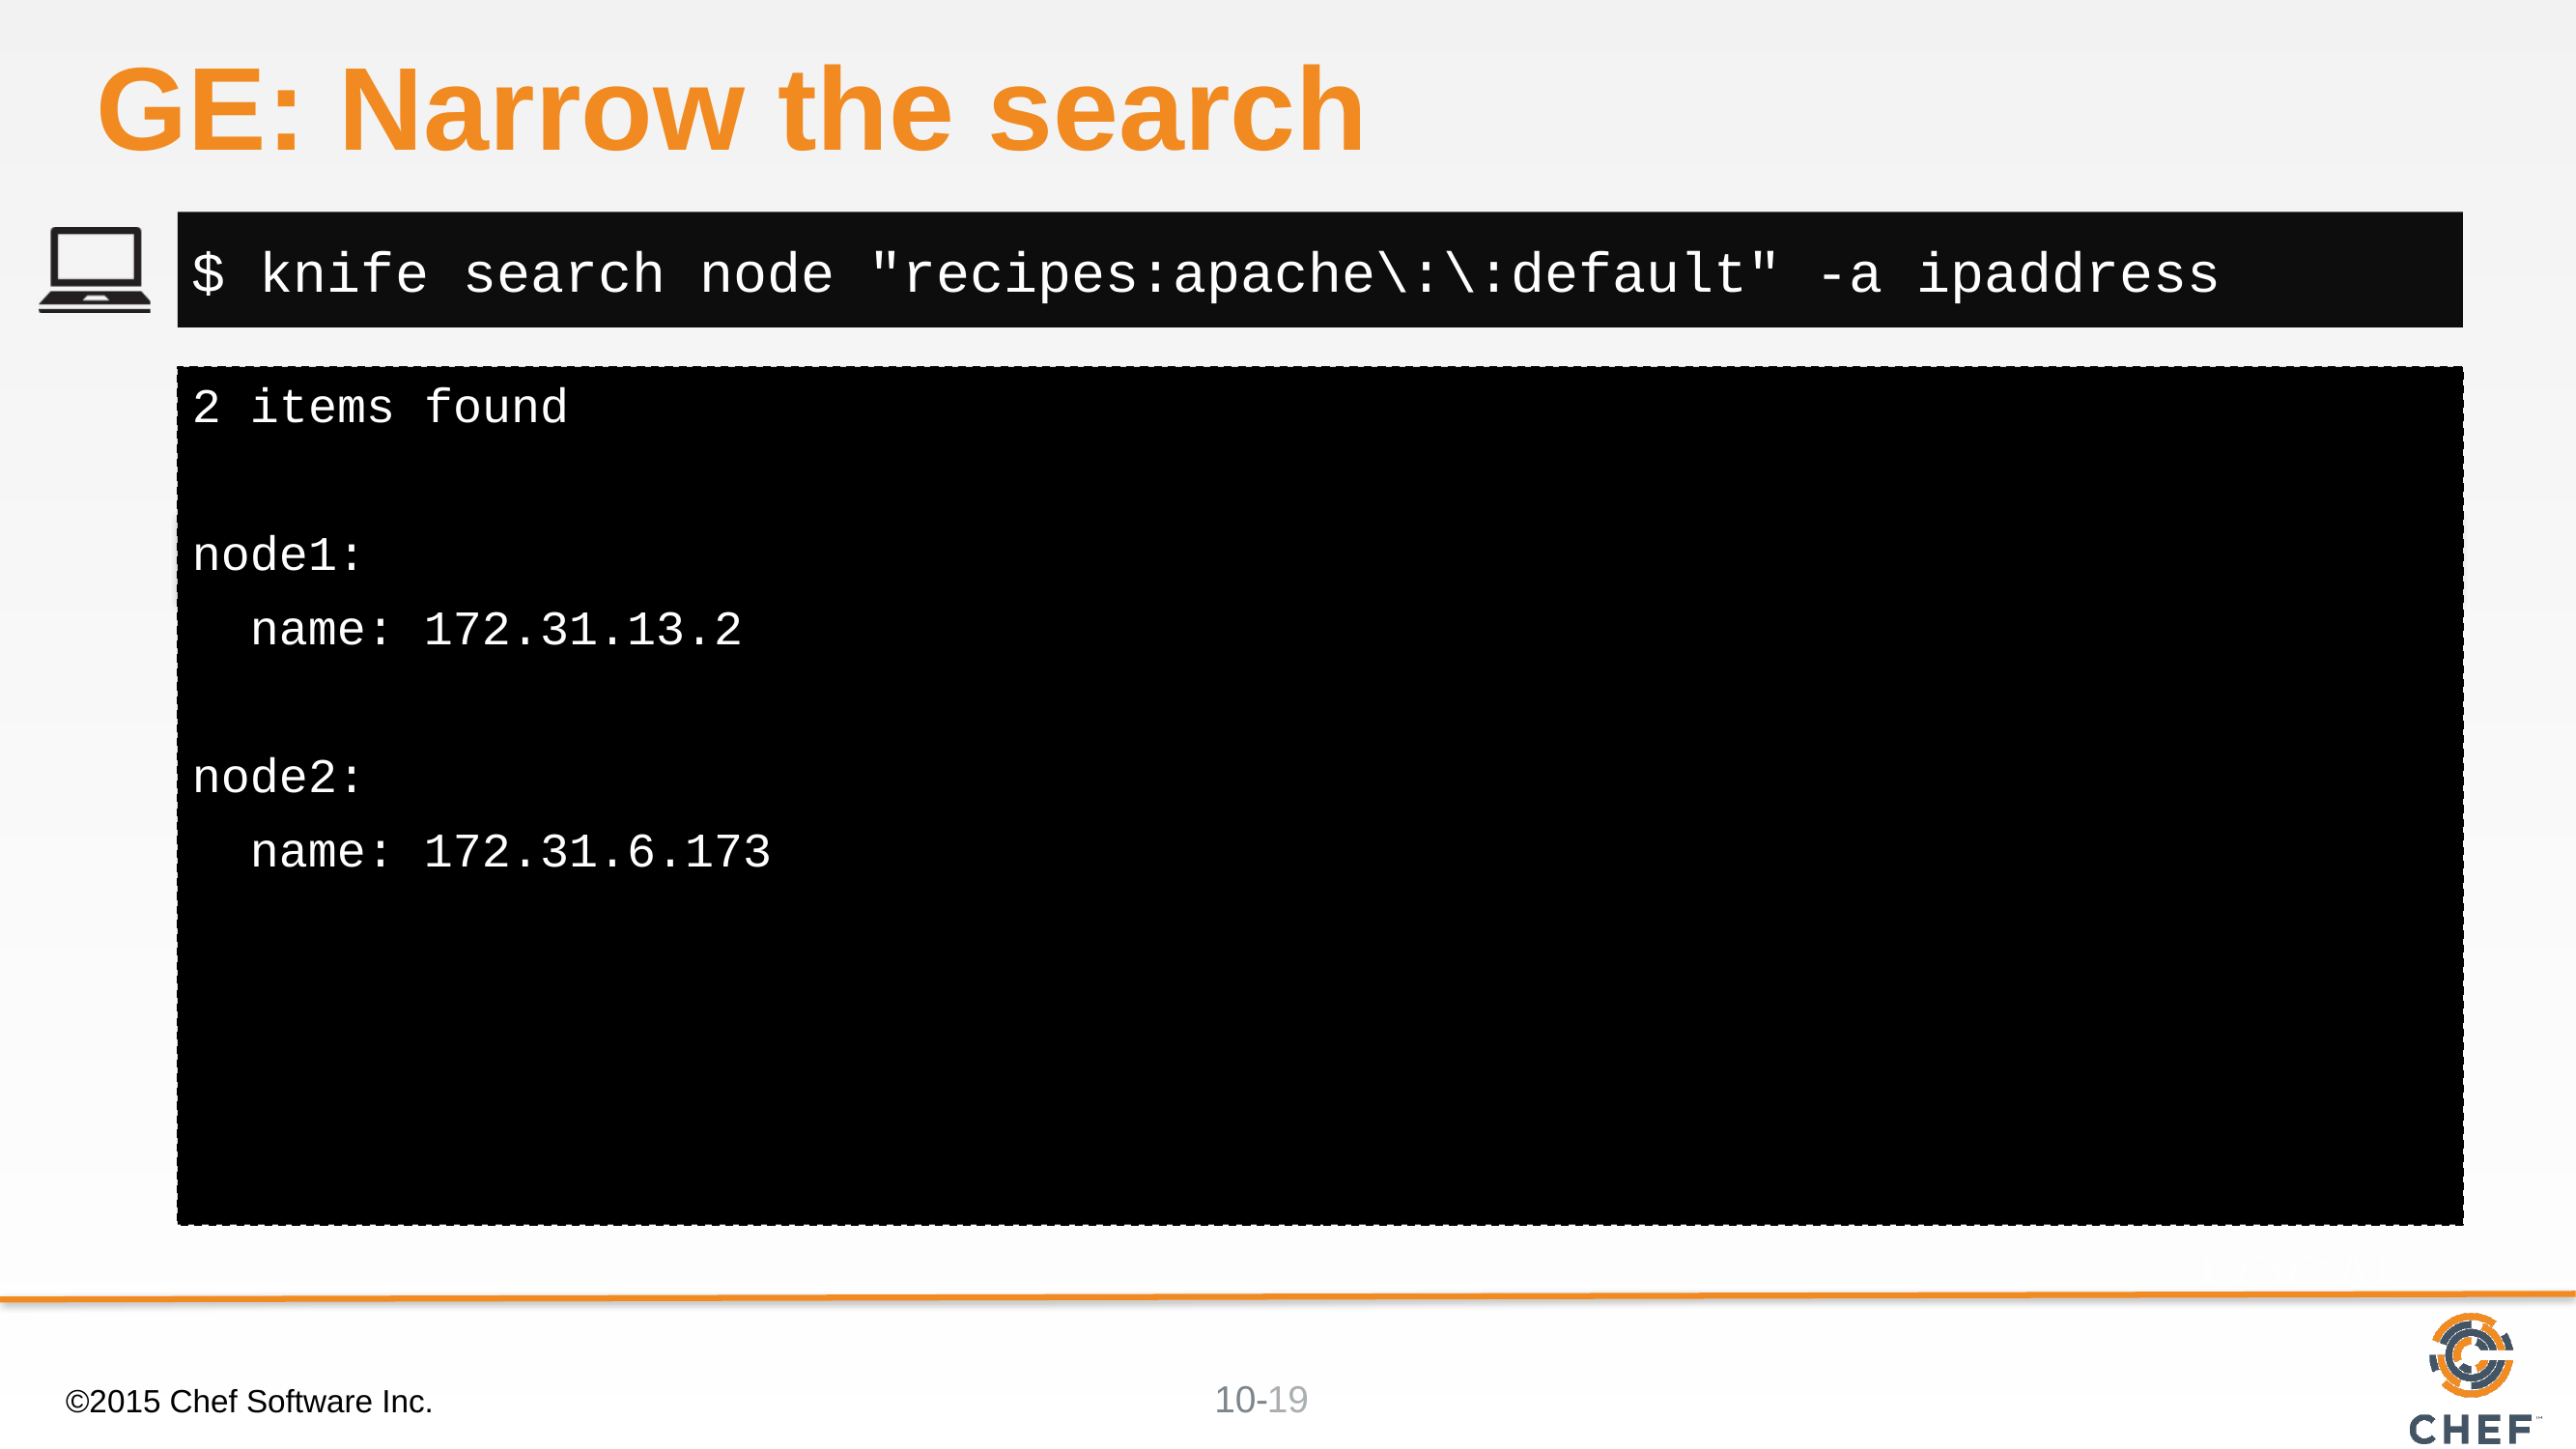

# GE: Narrow the search
$ knife search node "recipes:apache\:\:default" -a ipaddress
2 items found

node1:
  name: 172.31.13.2

node2:
  name: 172.31.6.173
©2015 Chef Software Inc.
19